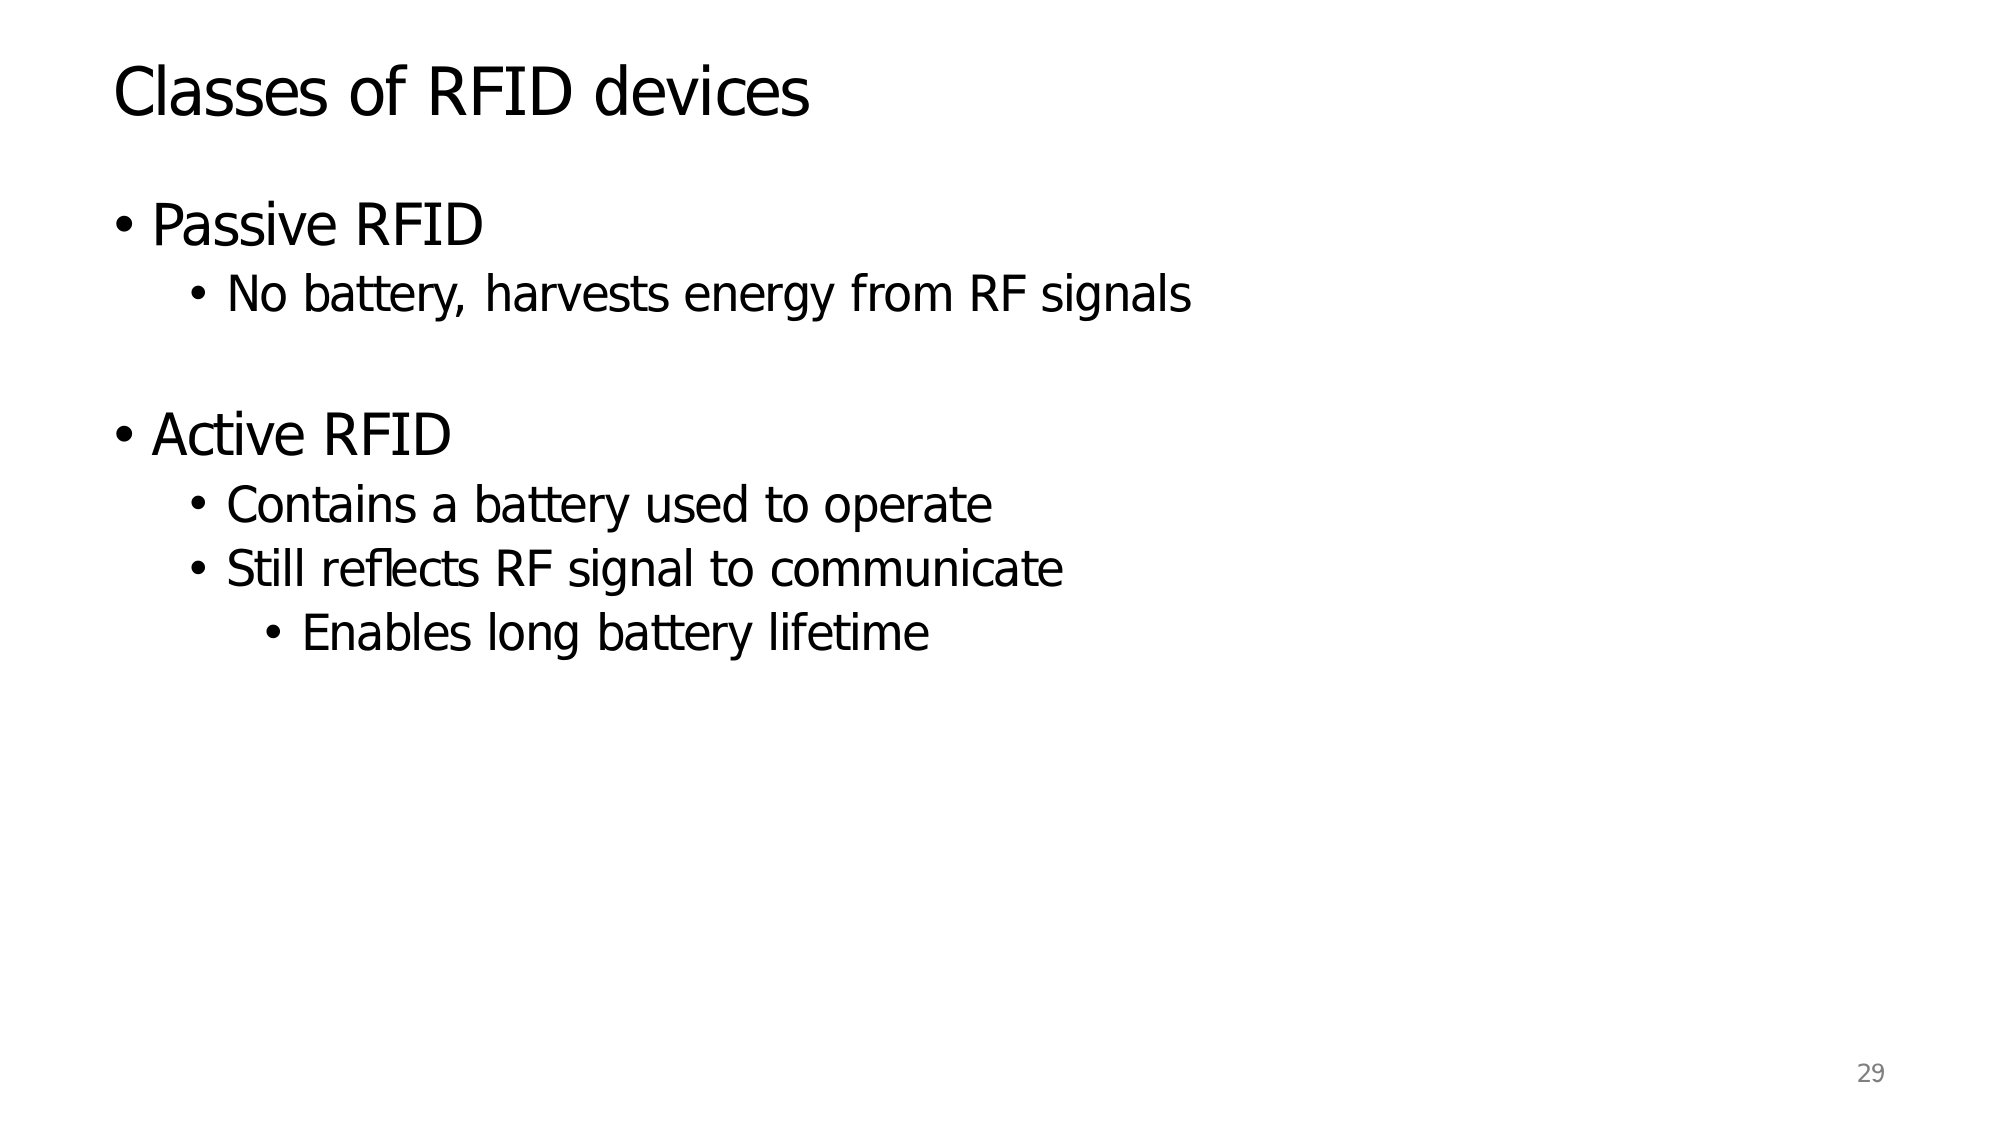

# Classes of RFID devices
Passive RFID
No battery, harvests energy from RF signals
Active RFID
Contains a battery used to operate
Still reflects RF signal to communicate
Enables long battery lifetime
29